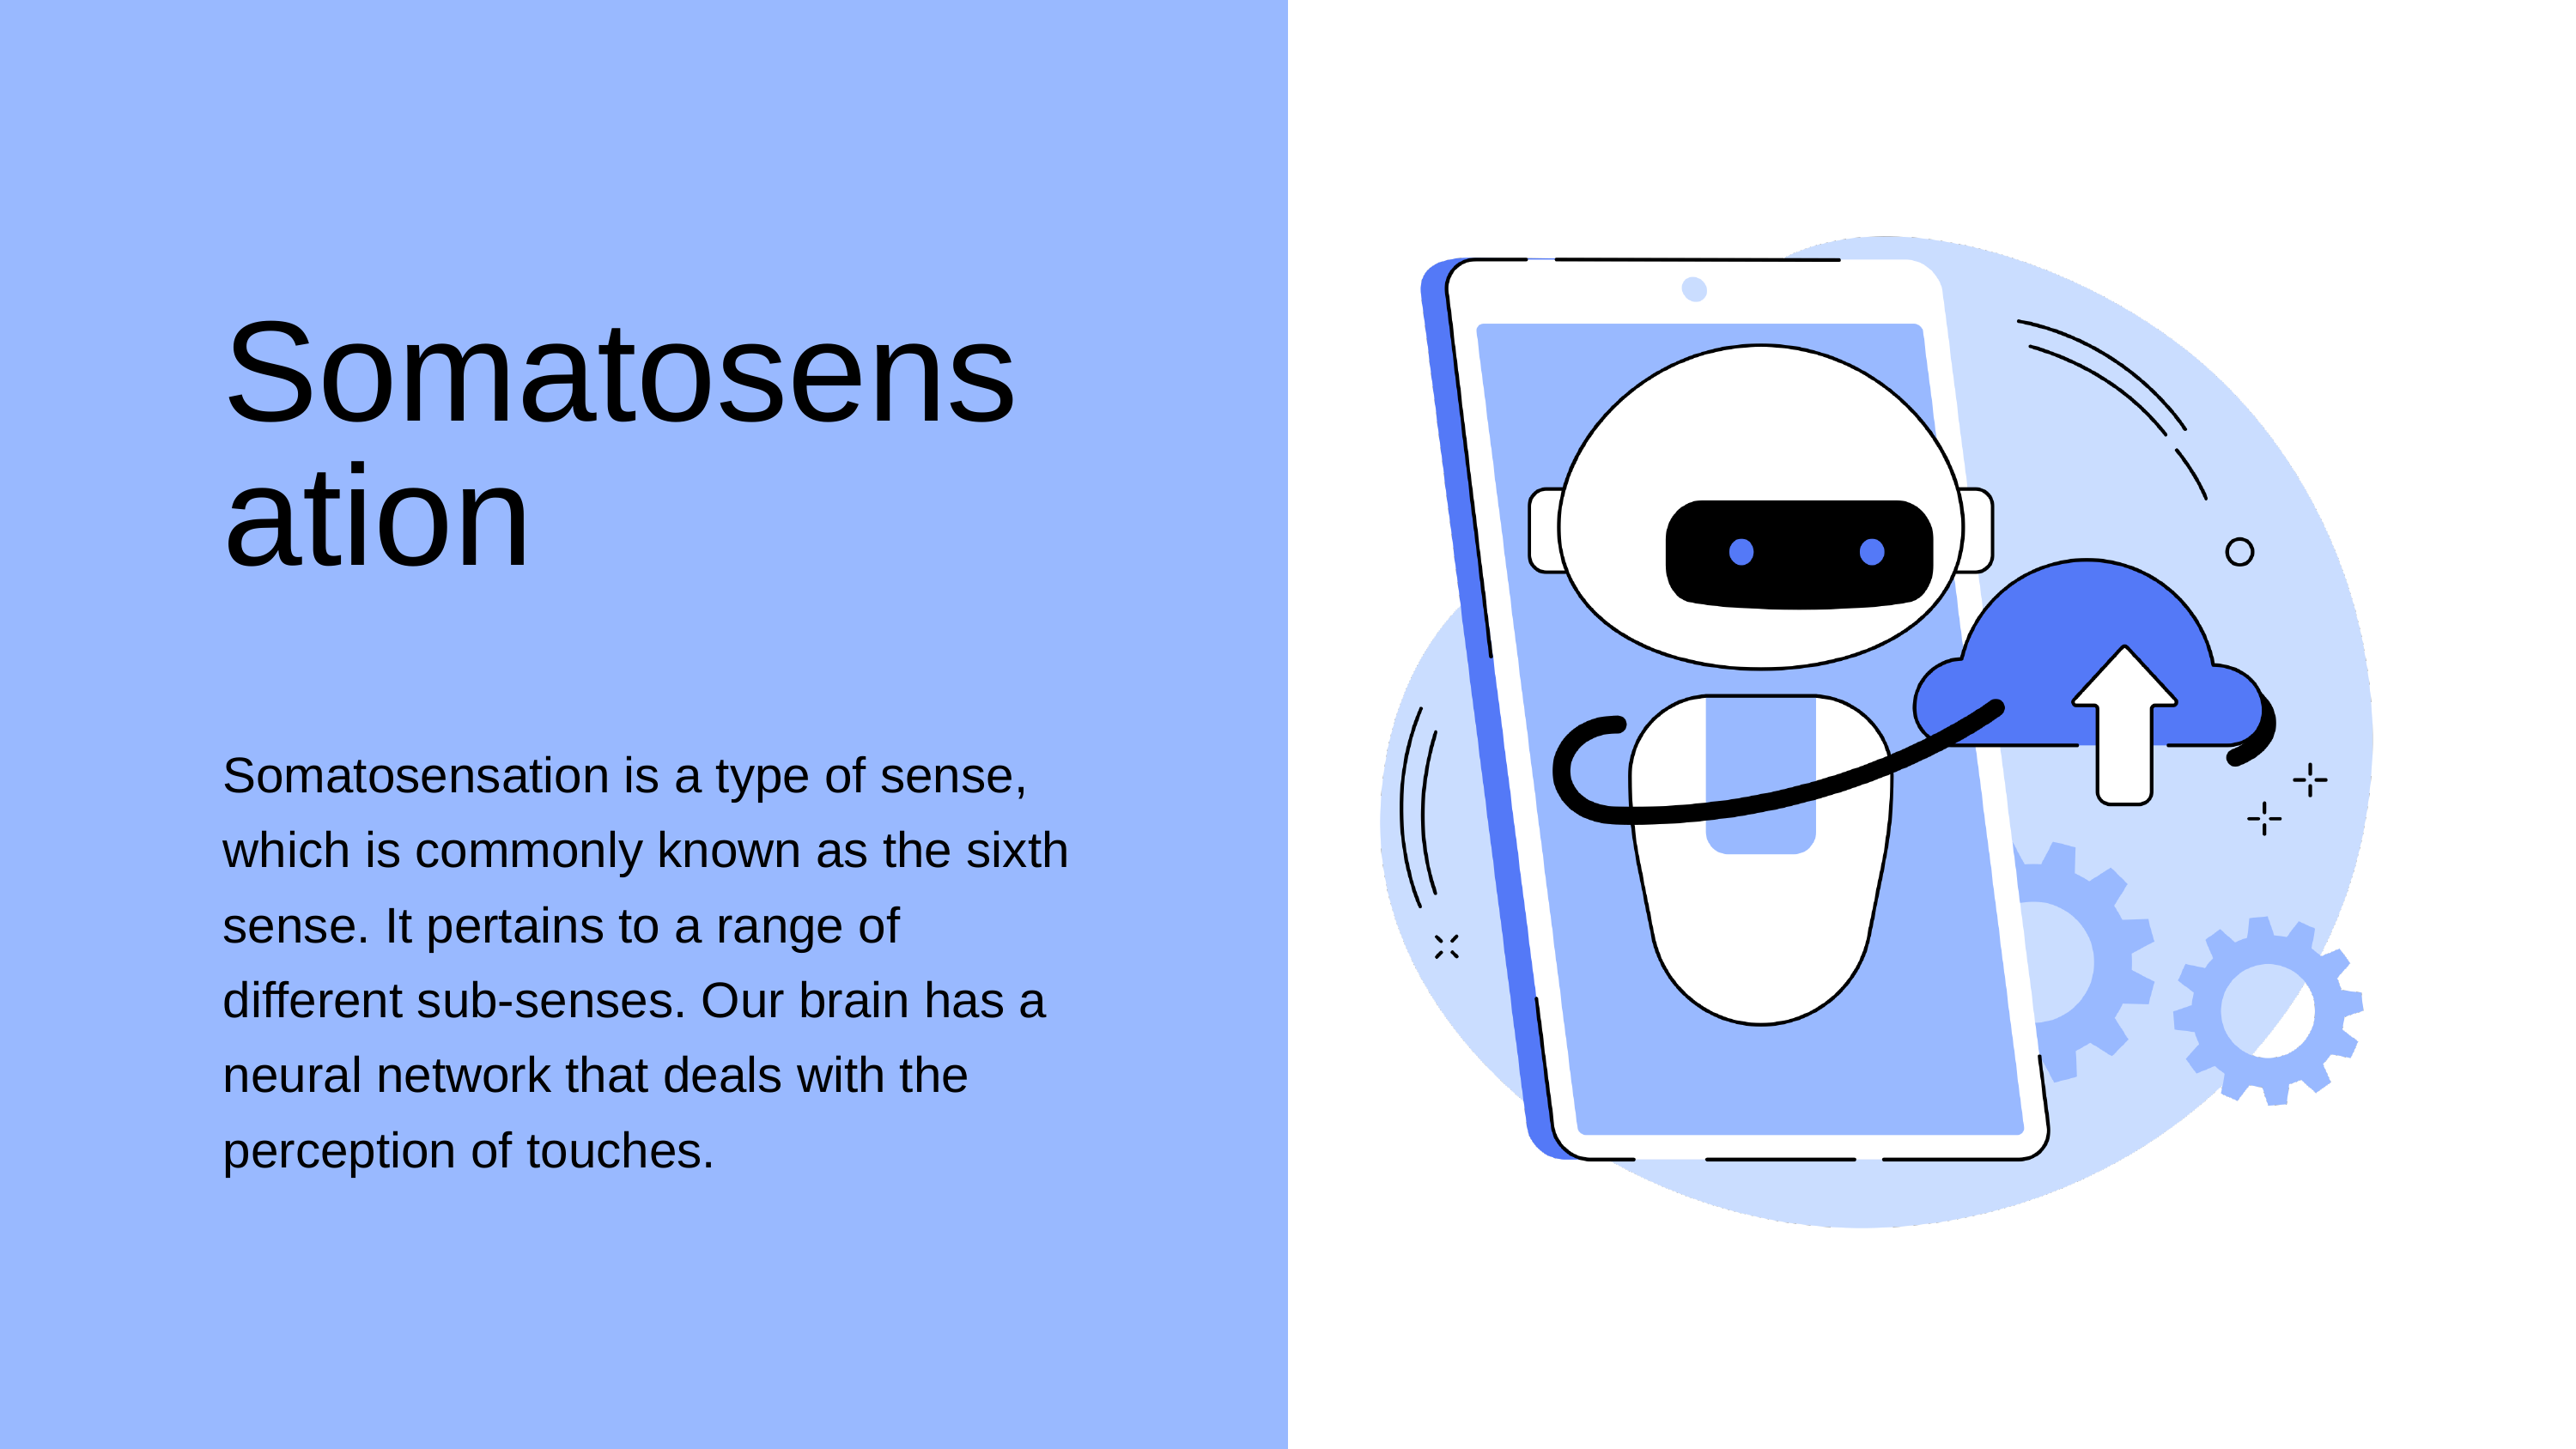

Somatosensation
Somatosensation is a type of sense, which is commonly known as the sixth sense. It pertains to a range of different sub-senses. Our brain has a neural network that deals with the perception of touches.